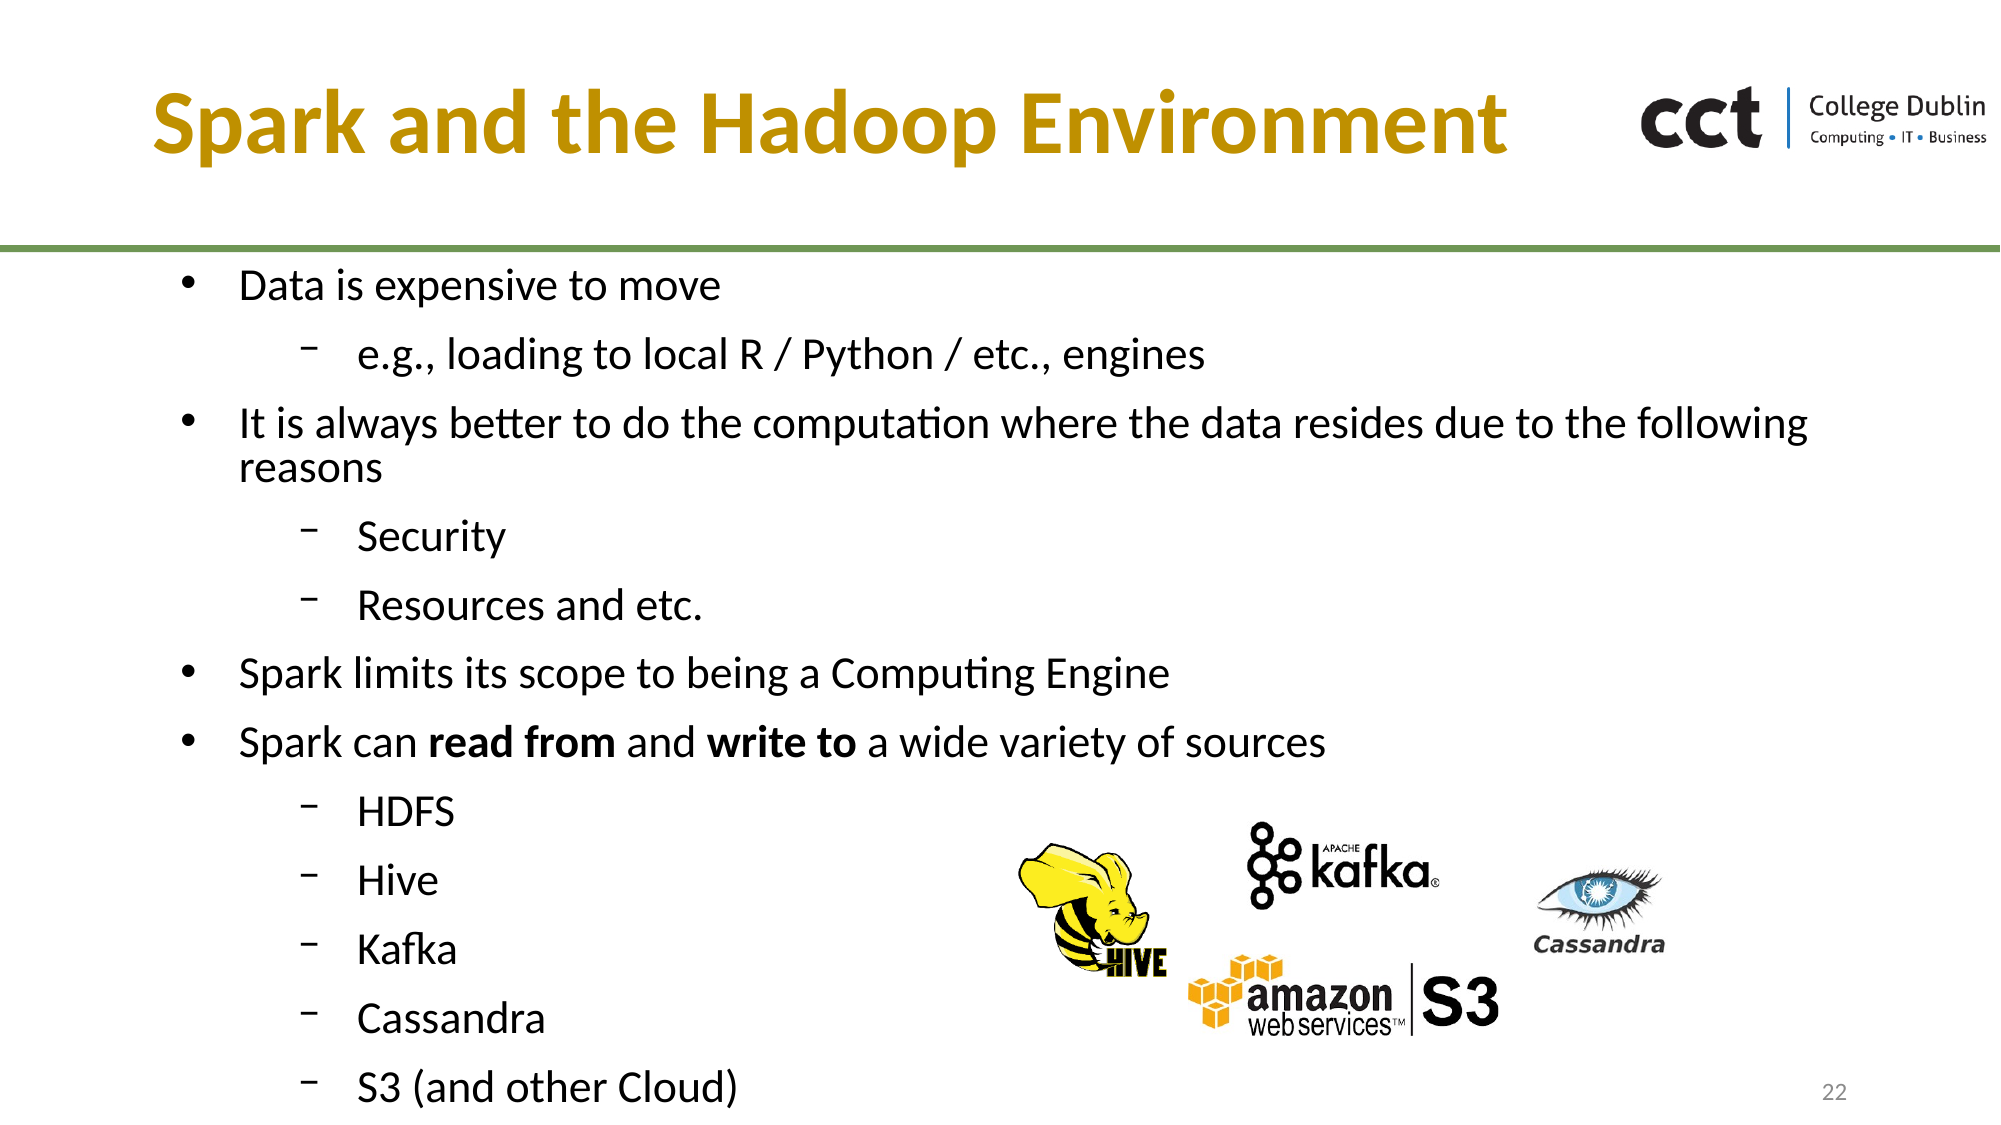

# Spark and the Hadoop Environment
Data is expensive to move
e.g., loading to local R / Python / etc., engines
It is always better to do the computation where the data resides due to the following reasons
Security
Resources and etc.
Spark limits its scope to being a Computing Engine
Spark can read from and write to a wide variety of sources
HDFS
Hive
Kafka
Cassandra
S3 (and other Cloud)

22